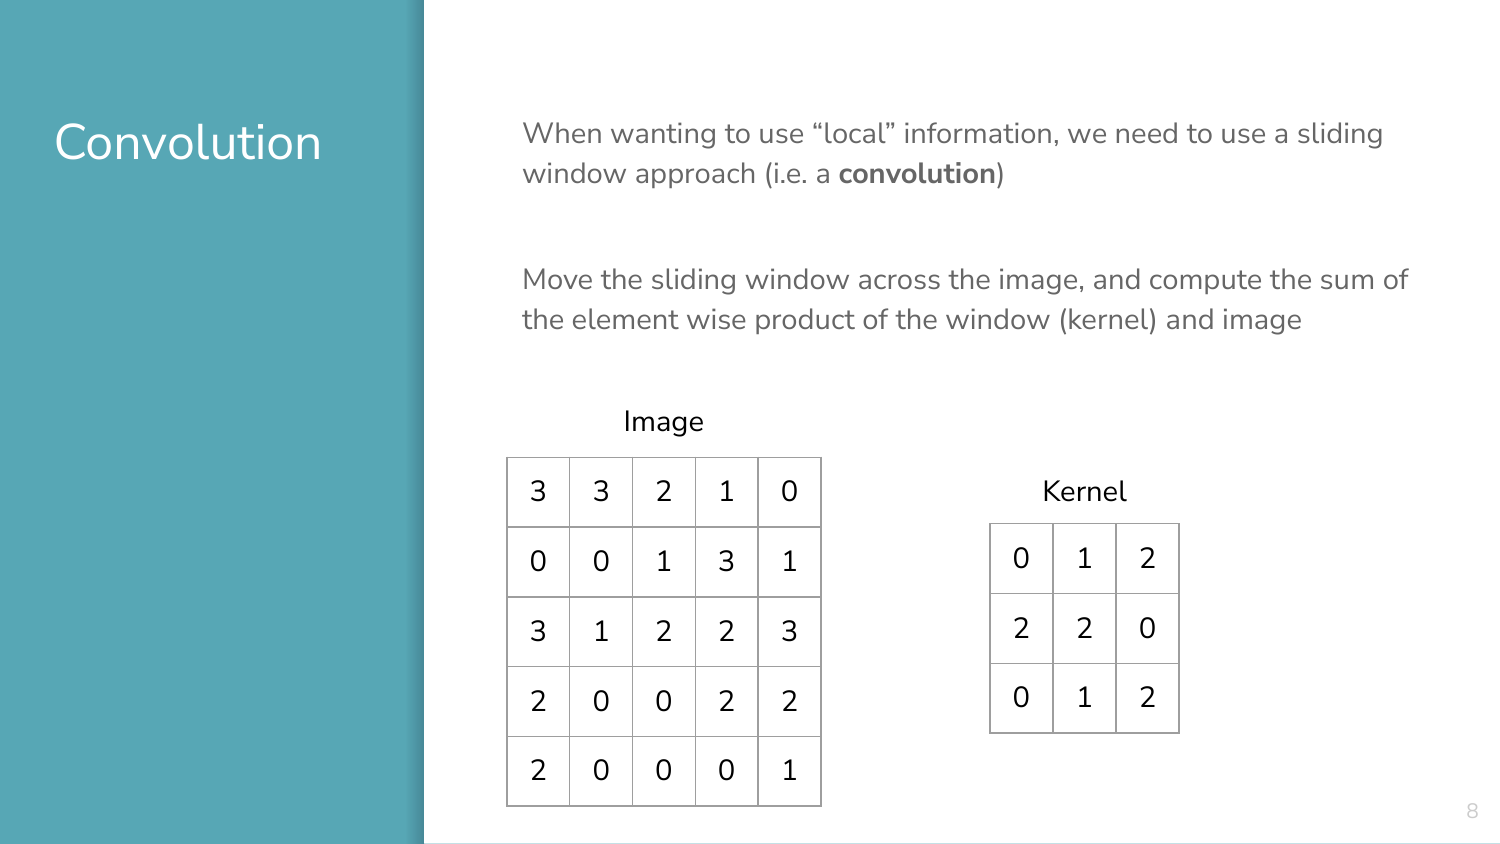

# Convolution
When wanting to use “local” information, we need to use a sliding window approach (i.e. a convolution)

Move the sliding window across the image, and compute the sum of the element wise product of the window (kernel) and image
Image
| 3 | 3 | 2 | 1 | 0 |
| --- | --- | --- | --- | --- |
| 0 | 0 | 1 | 3 | 1 |
| 3 | 1 | 2 | 2 | 3 |
| 2 | 0 | 0 | 2 | 2 |
| 2 | 0 | 0 | 0 | 1 |
Kernel
| 0 | 1 | 2 |
| --- | --- | --- |
| 2 | 2 | 0 |
| 0 | 1 | 2 |
8